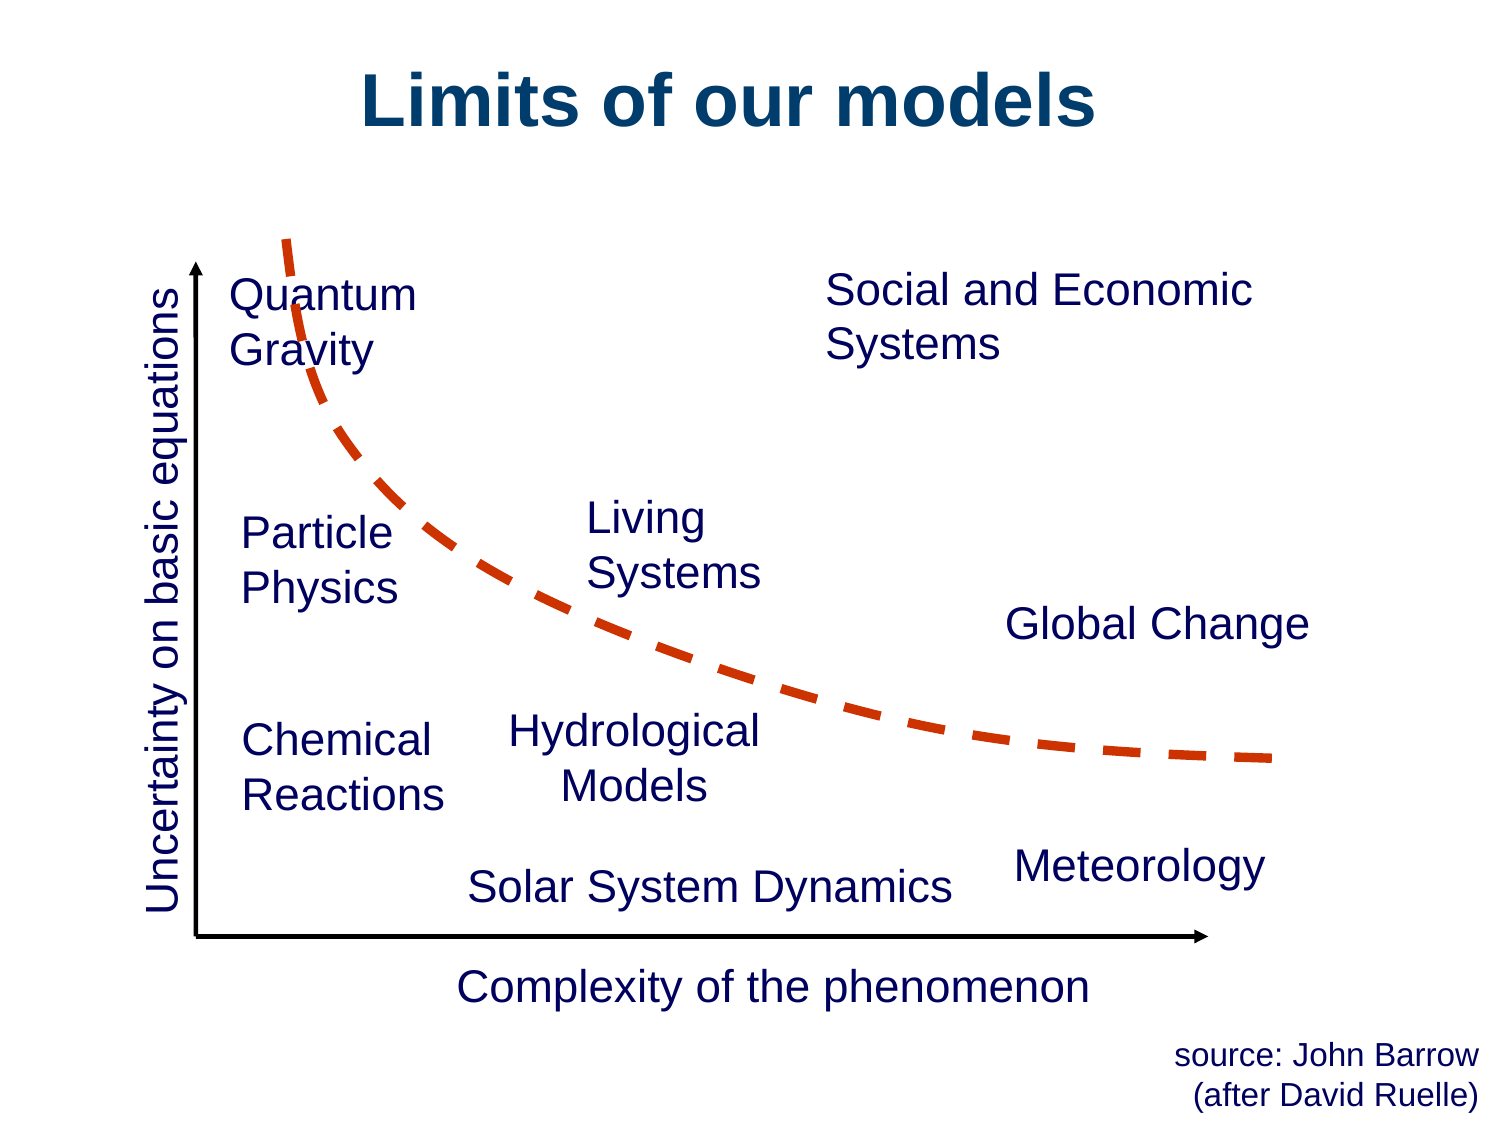

# Limits of our models
Uncertainty on basic equations

Social and Economic
Systems
Quantum
Gravity

Living Systems
Particle
Physics
Global Change
Hydrological
Models
Chemical
Reactions
Meteorology
Solar System Dynamics

Complexity of the phenomenon
source: John Barrow
(after David Ruelle)